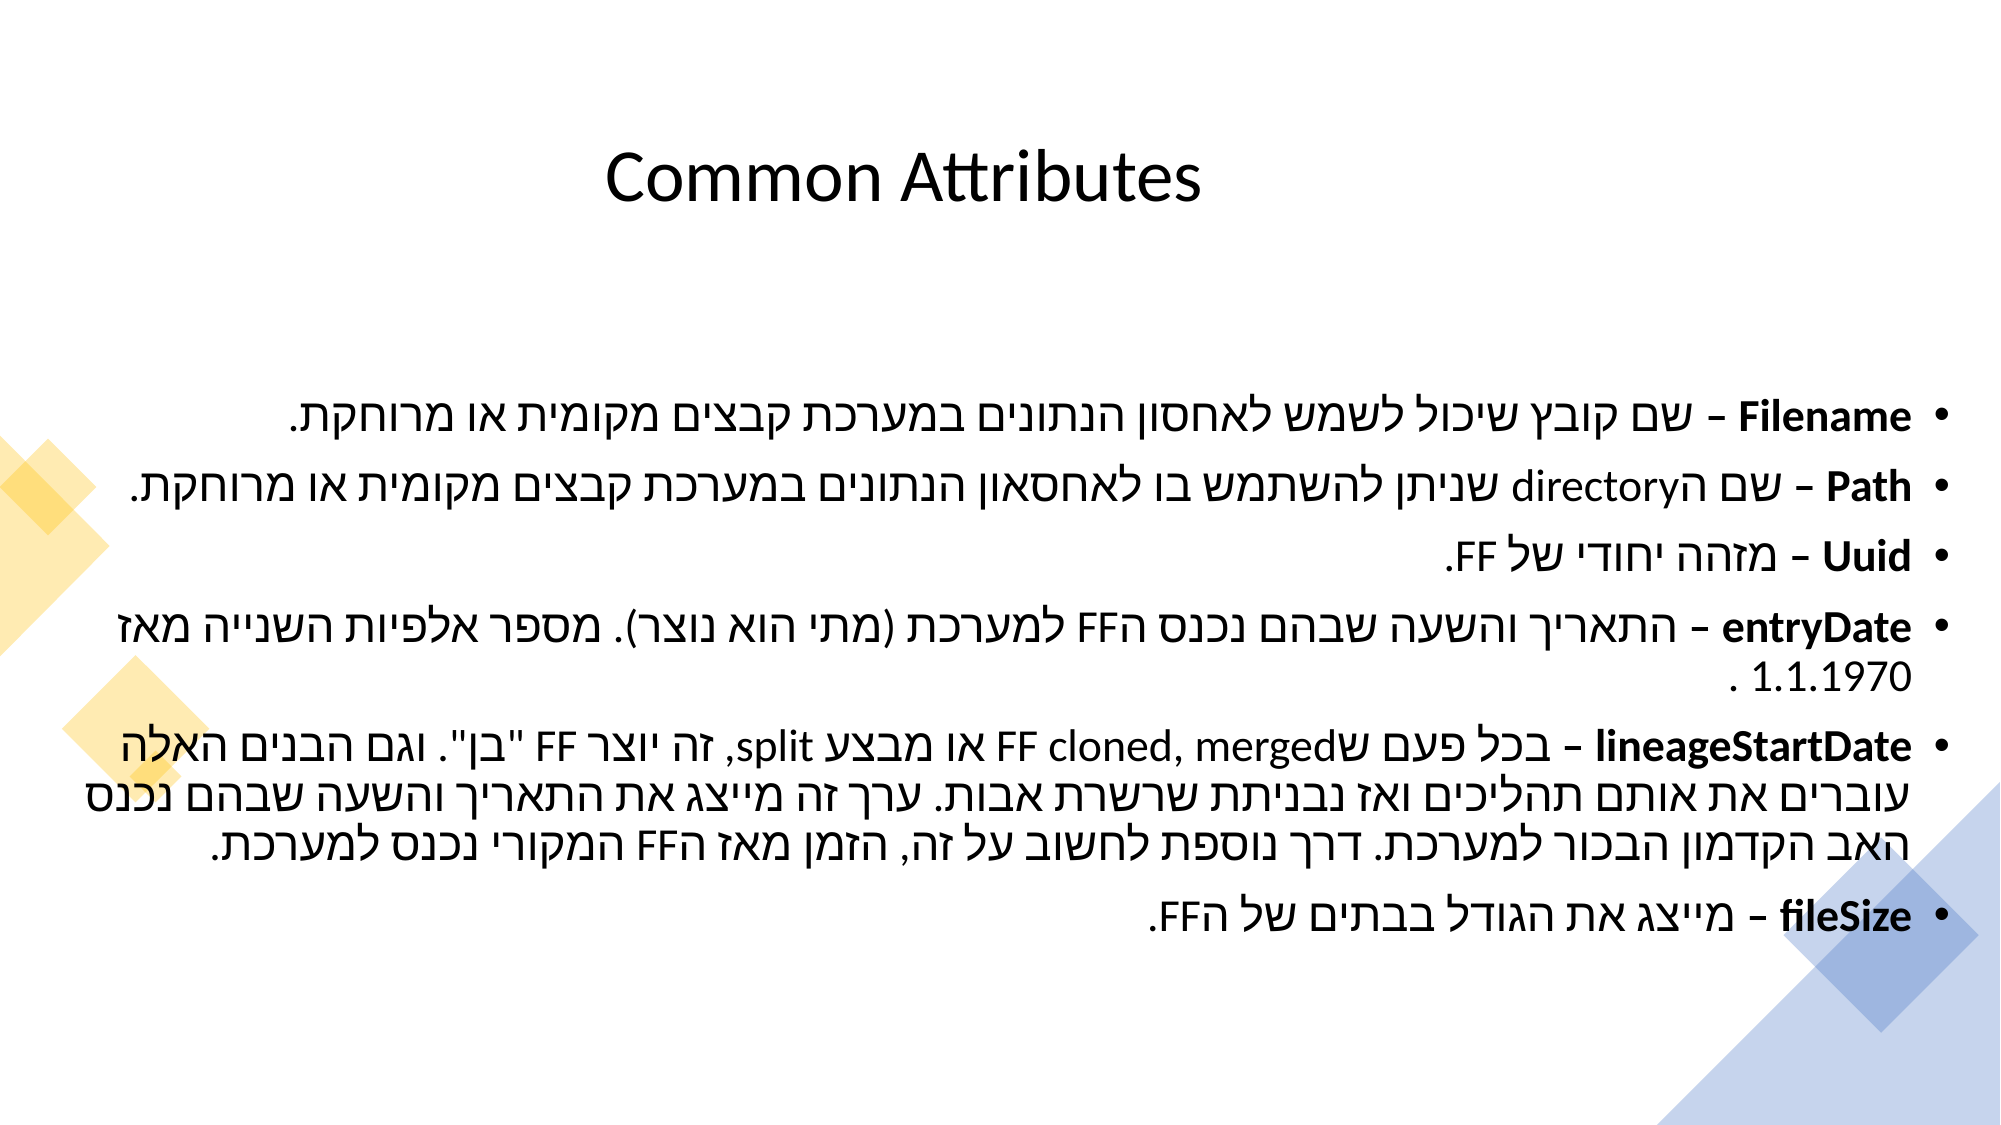

# Common Attributes
Filename – שם קובץ שיכול לשמש לאחסון הנתונים במערכת קבצים מקומית או מרוחקת.
Path – שם הdirectory שניתן להשתמש בו לאחסאון הנתונים במערכת קבצים מקומית או מרוחקת.
Uuid – מזהה יחודי של FF.
entryDate – התאריך והשעה שבהם נכנס הFF למערכת (מתי הוא נוצר). מספר אלפיות השנייה מאז 1.1.1970 .
lineageStartDate – בכל פעם שFF cloned, merged או מבצע split, זה יוצר FF "בן". וגם הבנים האלה עוברים את אותם תהליכים ואז נבניתת שרשרת אבות. ערך זה מייצג את התאריך והשעה שבהם נכנס האב הקדמון הבכור למערכת. דרך נוספת לחשוב על זה, הזמן מאז הFF המקורי נכנס למערכת.
fileSize – מייצג את הגודל בבתים של הFF.